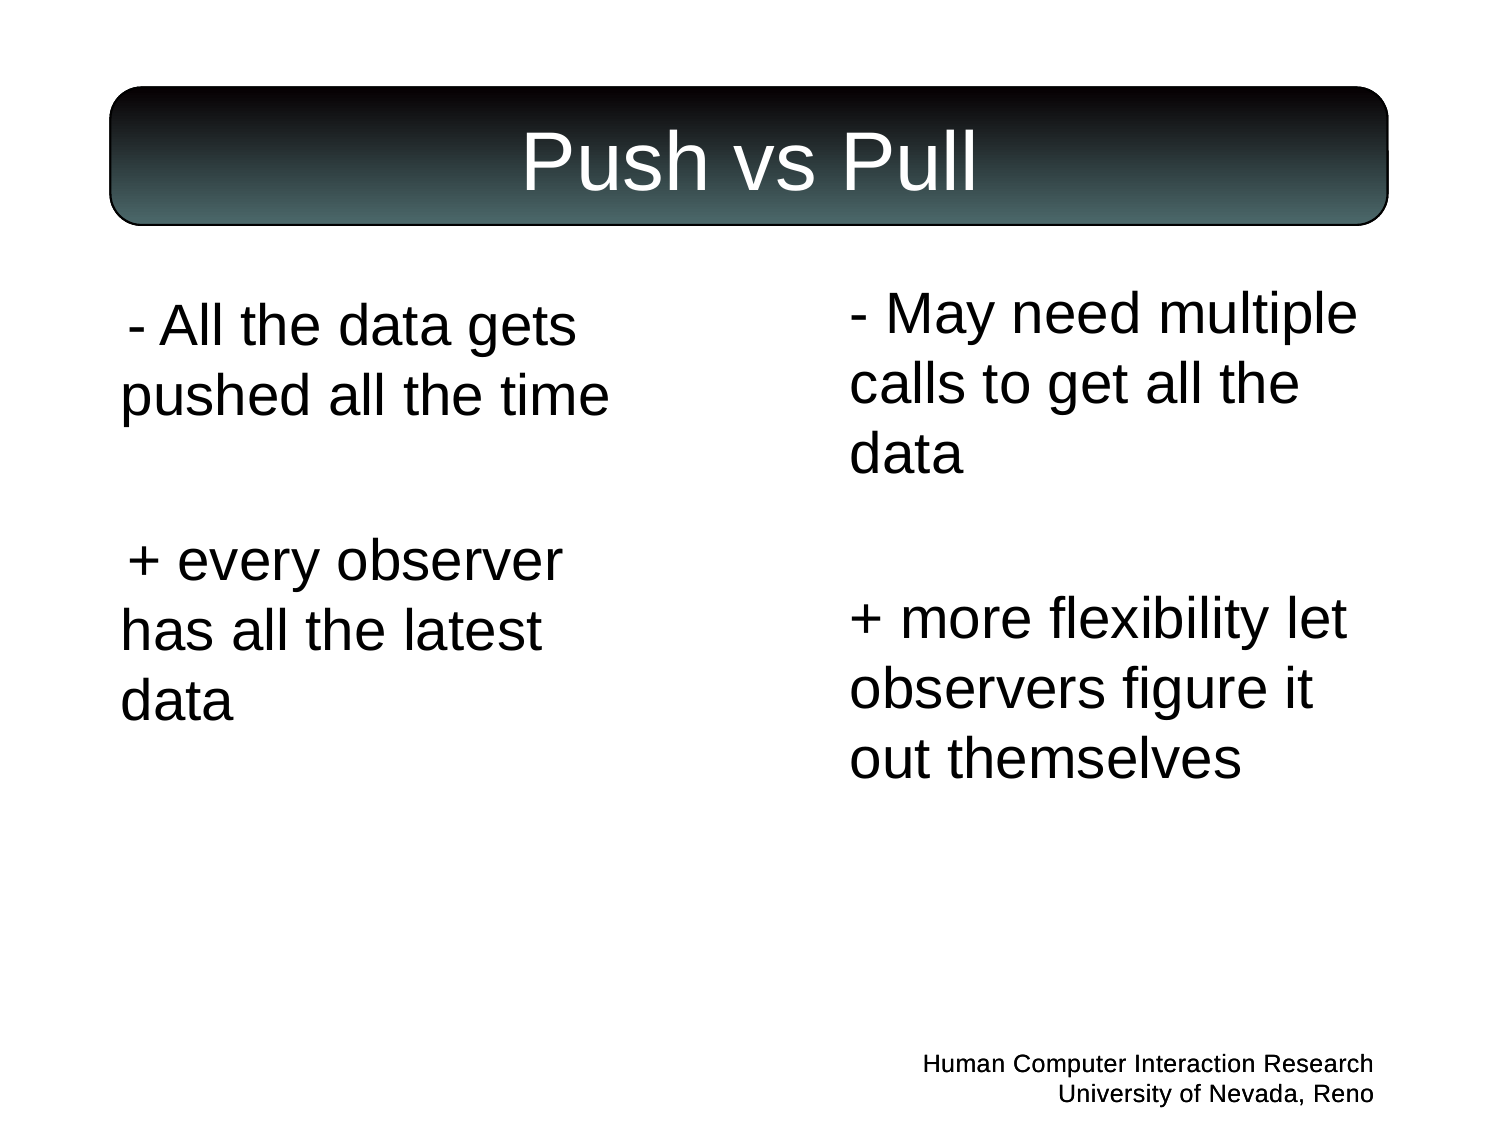

# Push vs Pull

- May need multiple calls to get all the data

+ more flexibility let observers figure it out themselves
- All the data gets pushed all the time

+ every observer has all the latest data

Human Computer Interaction Research
University of Nevada, Reno